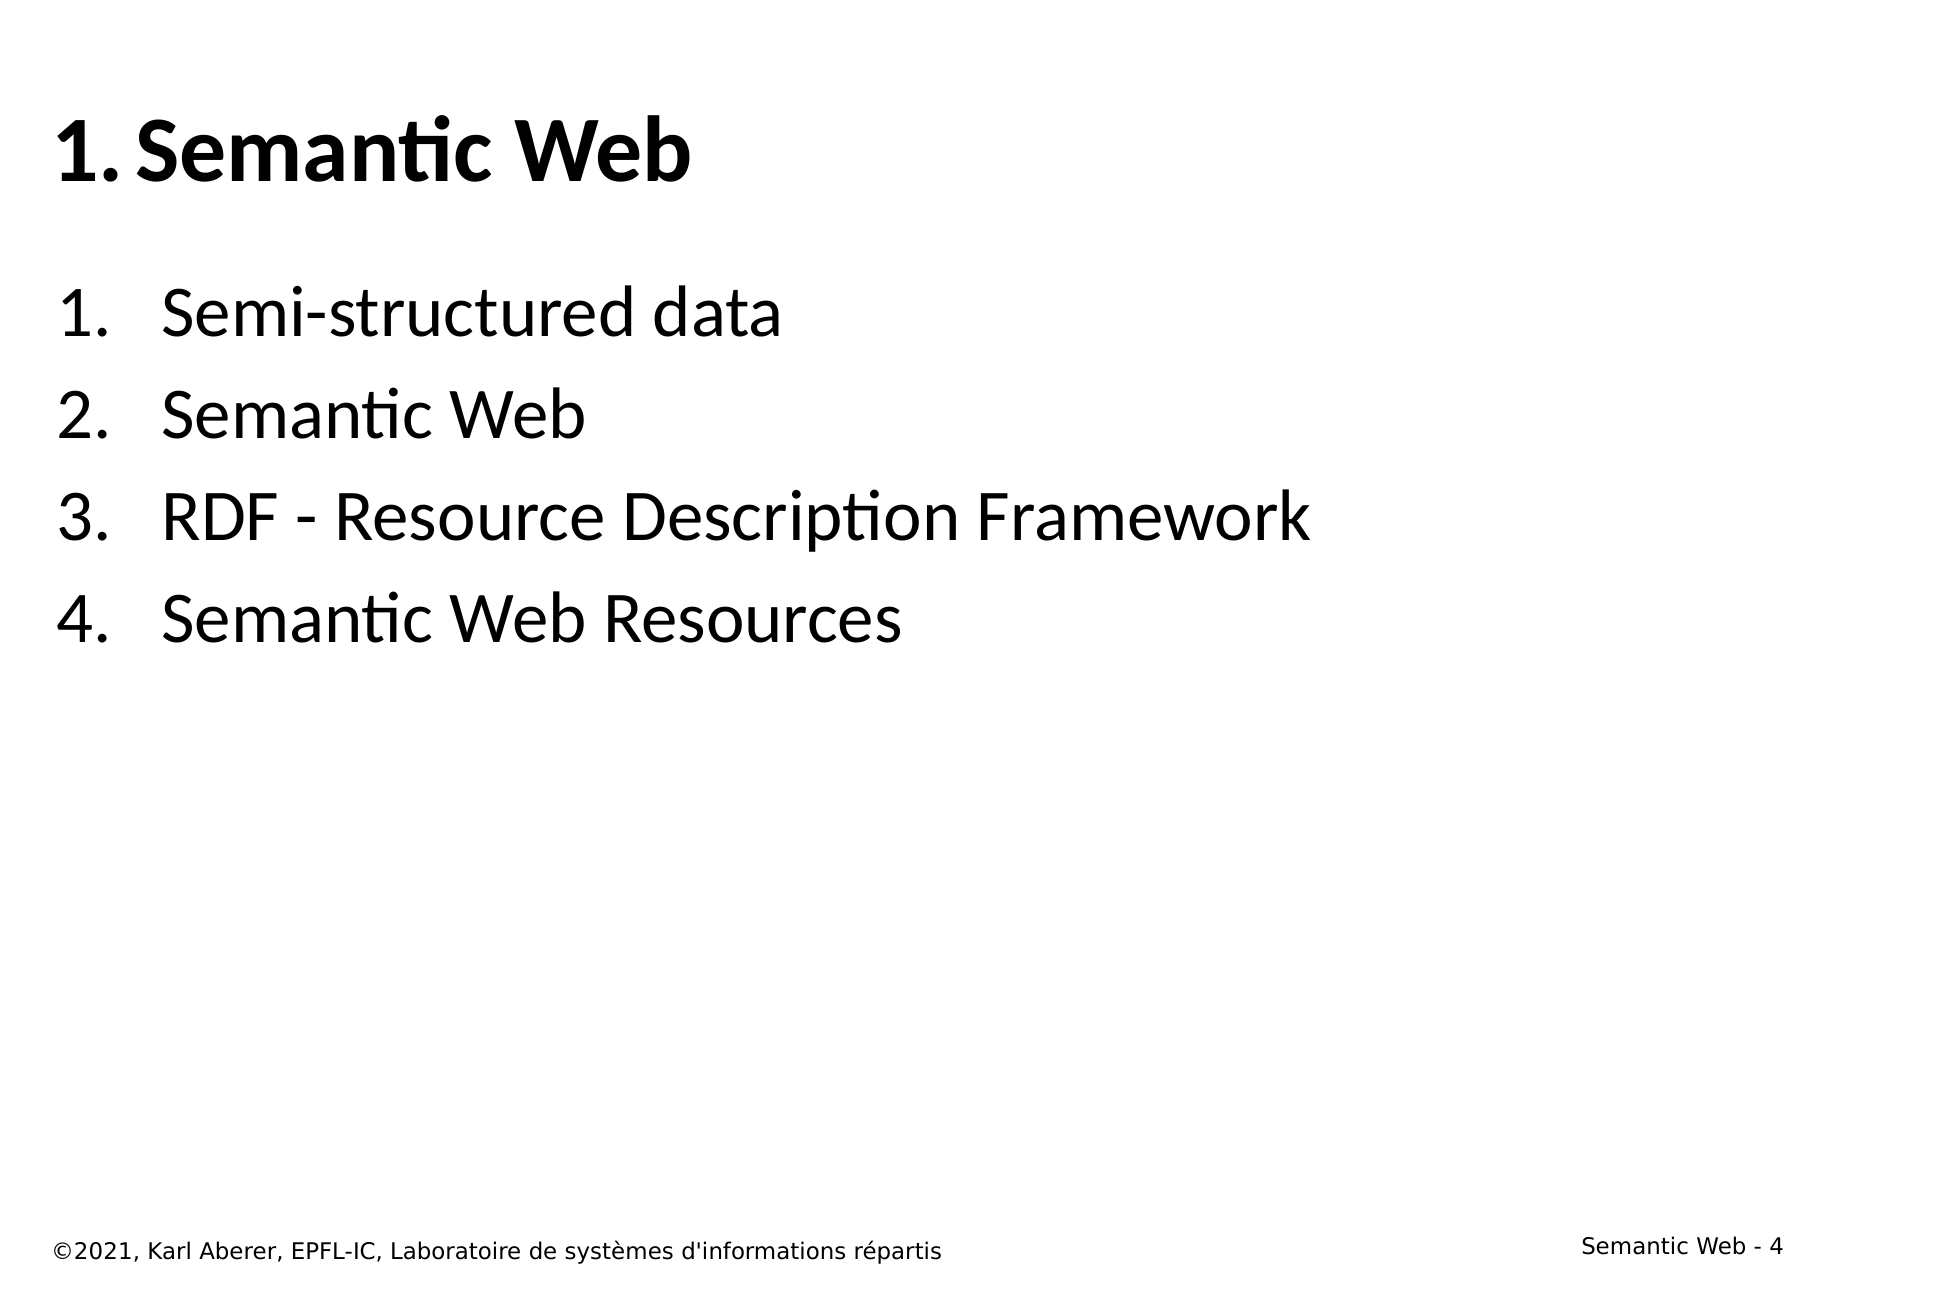

# Semantic Web
Semi-structured data
Semantic Web
RDF - Resource Description Framework
Semantic Web Resources
©2021, Karl Aberer, EPFL-IC, Laboratoire de systèmes d'informations répartis